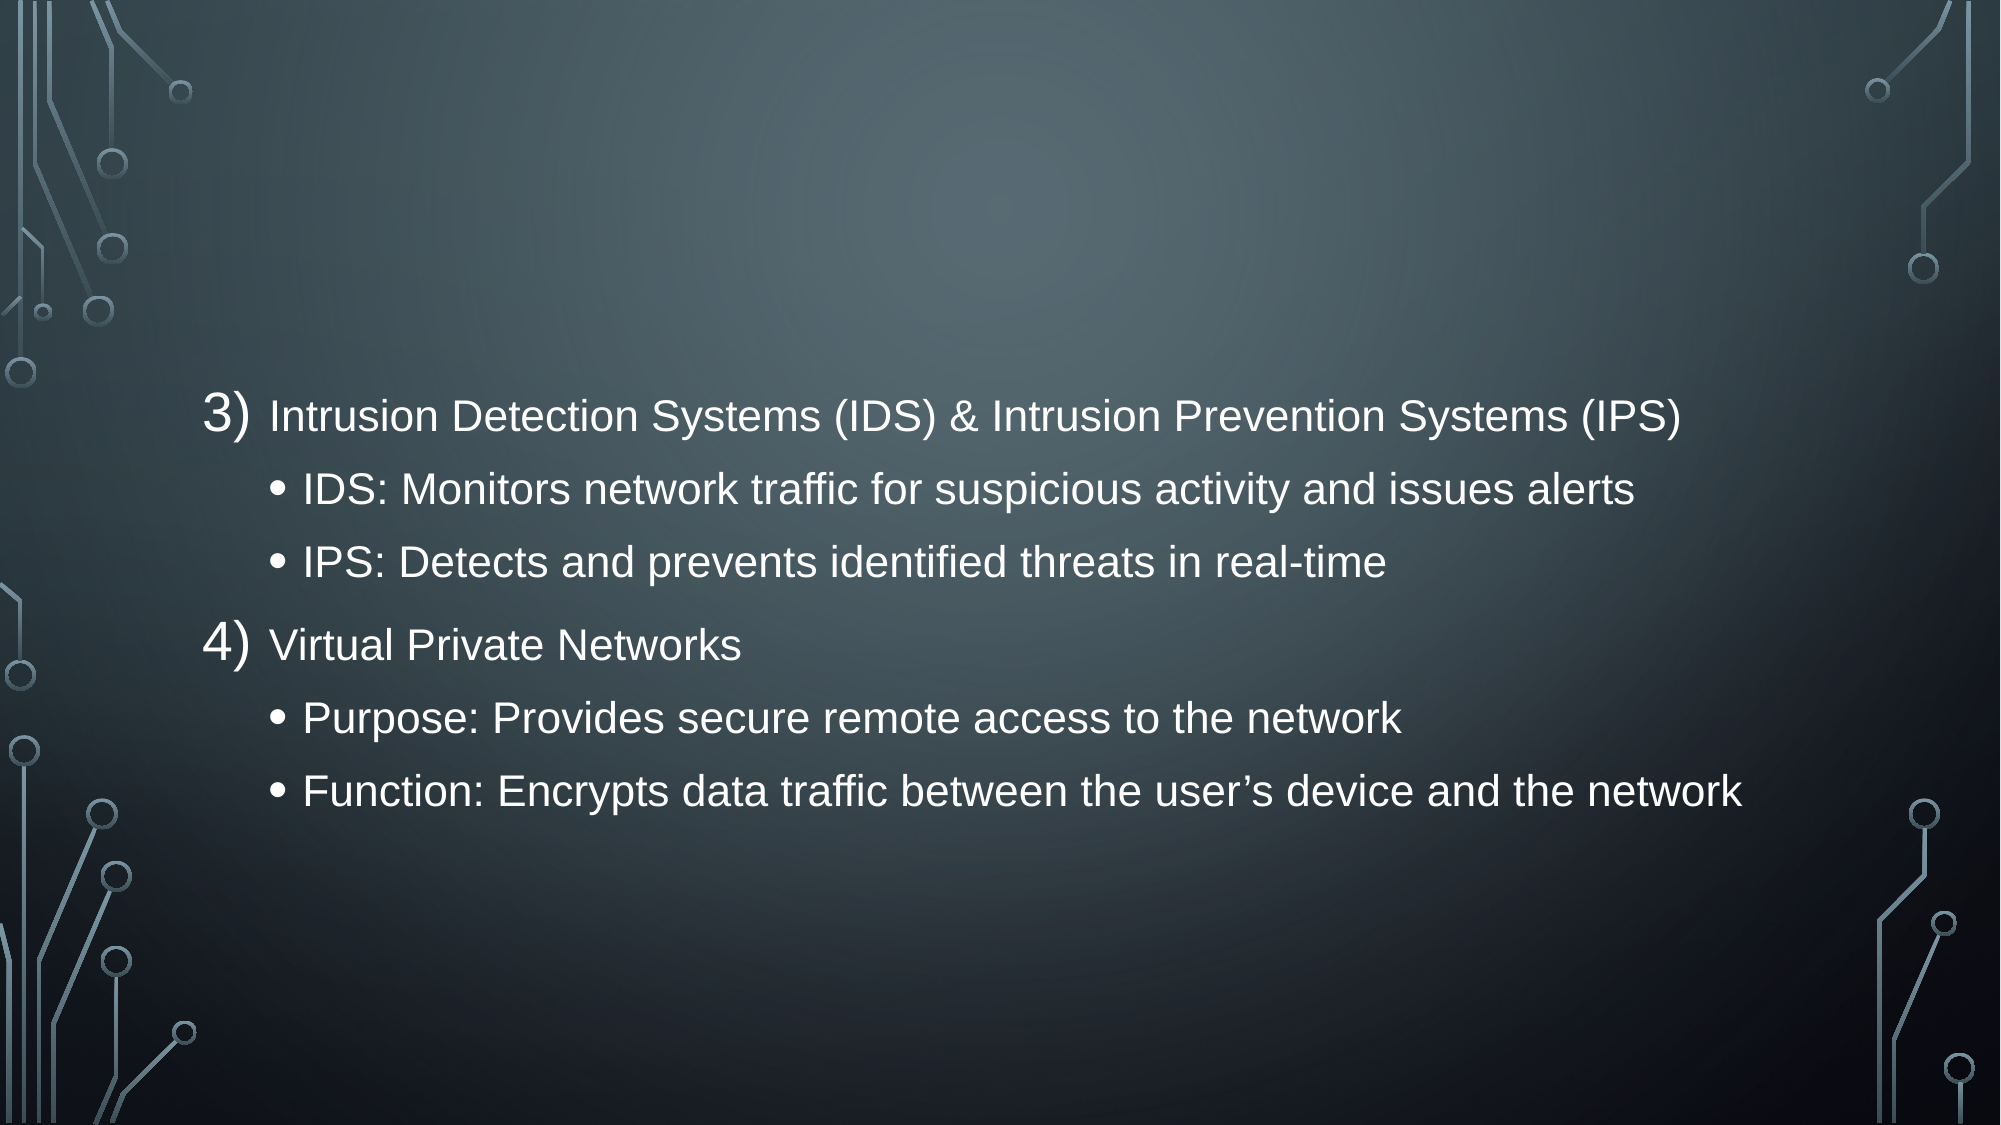

#
Intrusion Detection Systems (IDS) & Intrusion Prevention Systems (IPS)
IDS: Monitors network traffic for suspicious activity and issues alerts
IPS: Detects and prevents identified threats in real-time
Virtual Private Networks
Purpose: Provides secure remote access to the network
Function: Encrypts data traffic between the user’s device and the network